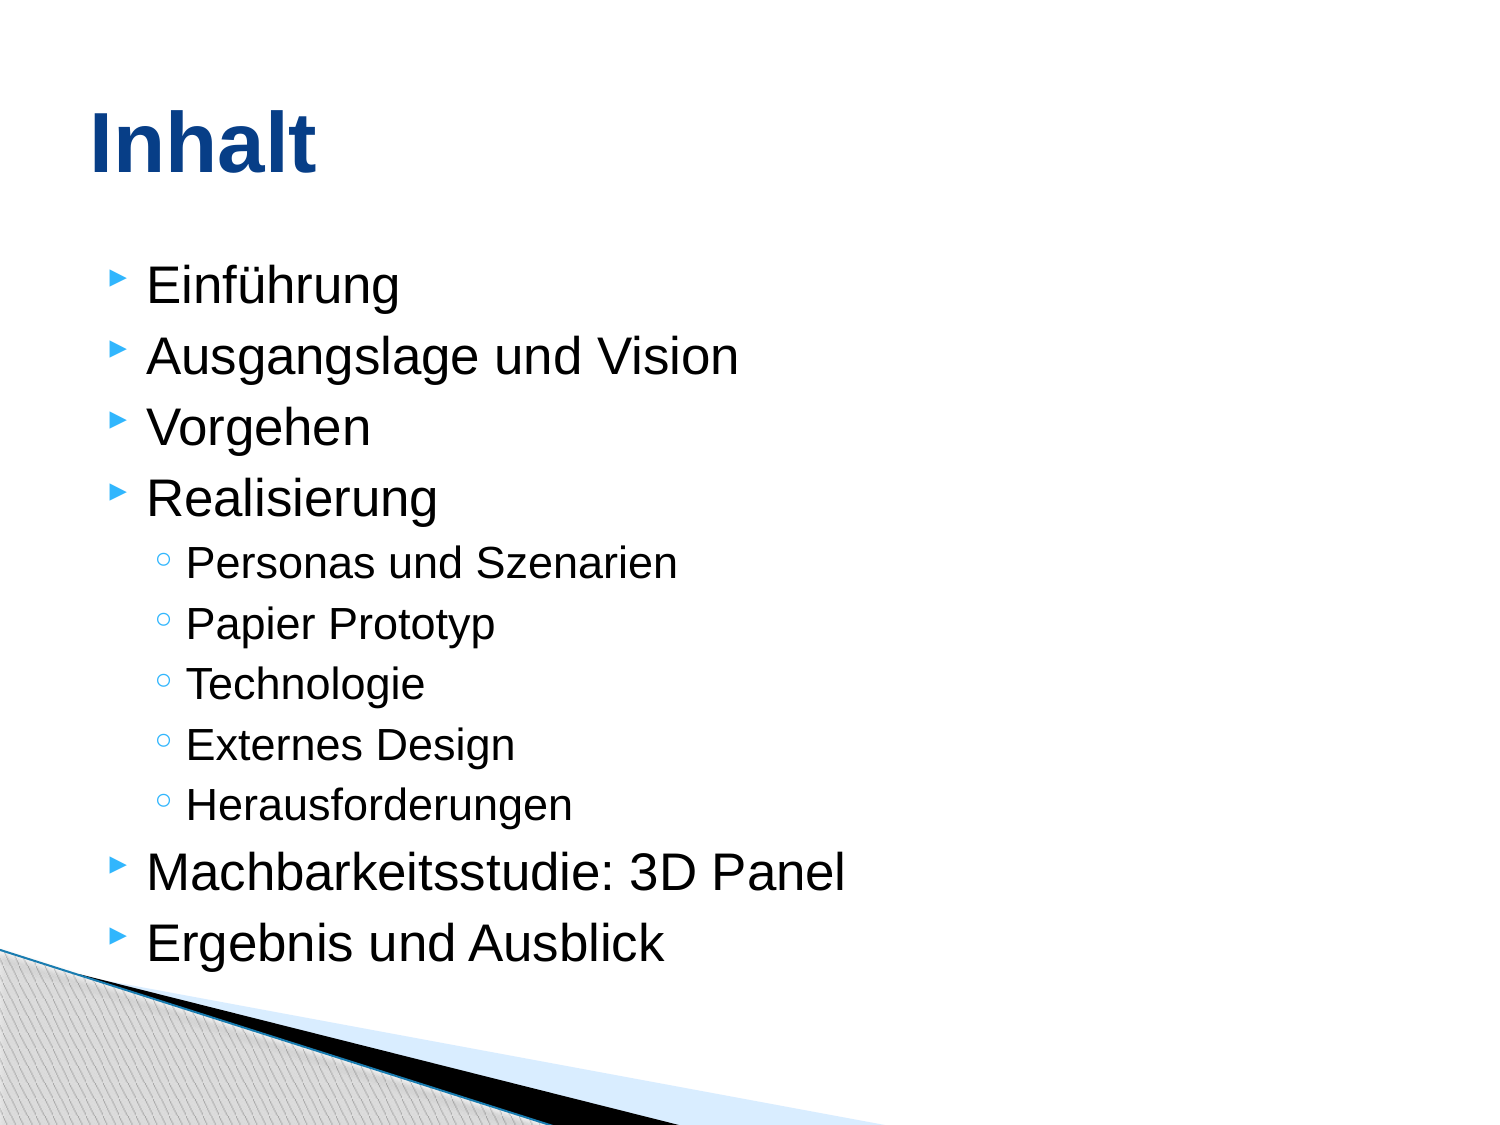

# Inhalt
Einführung
Ausgangslage und Vision
Vorgehen
Realisierung
Personas und Szenarien
Papier Prototyp
Technologie
Externes Design
Herausforderungen
Machbarkeitsstudie: 3D Panel
Ergebnis und Ausblick